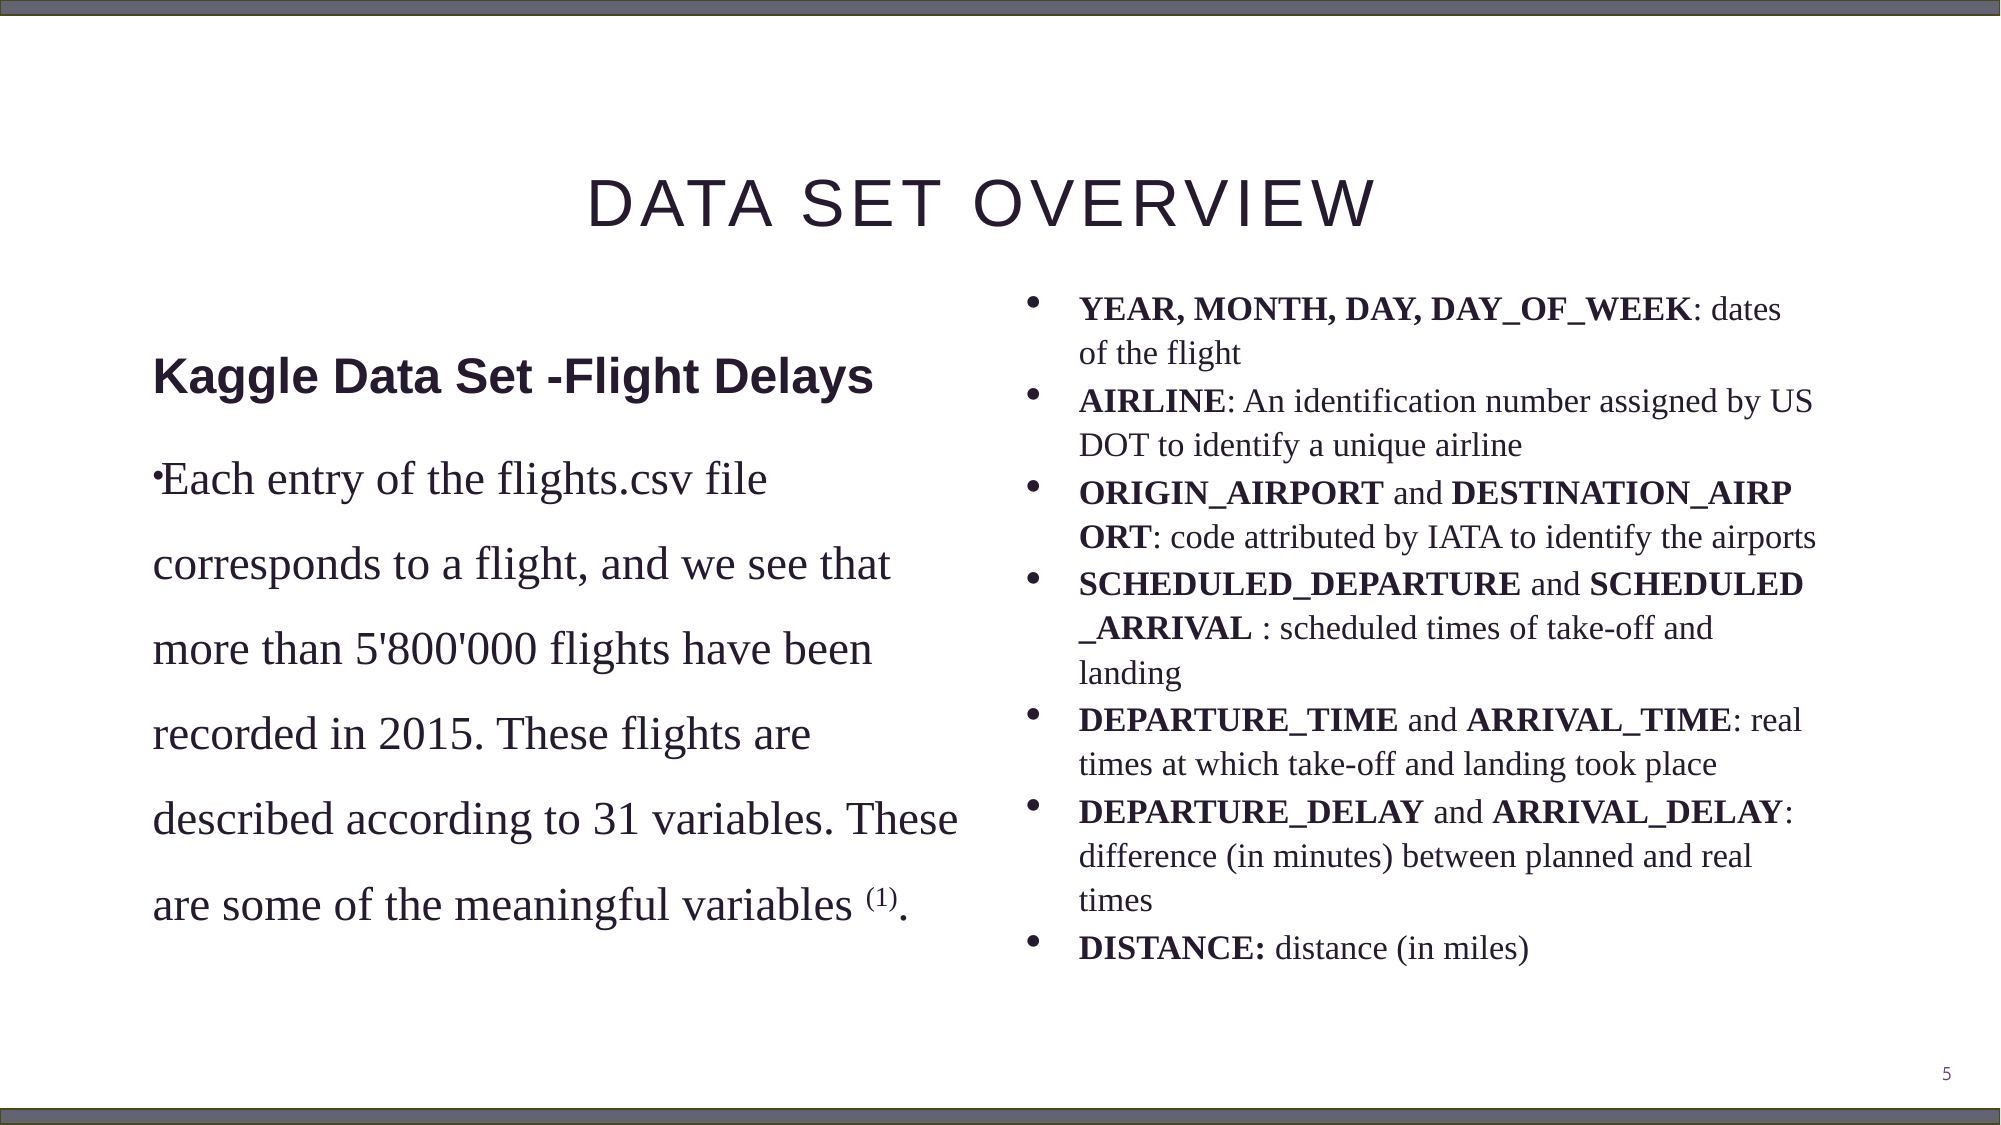

# Data set Overview
Kaggle Data Set -Flight Delays
YEAR, MONTH, DAY, DAY_OF_WEEK: dates of the flight
AIRLINE: An identification number assigned by US DOT to identify a unique airline
ORIGIN_AIRPORT and DESTINATION_AIRPORT: code attributed by IATA to identify the airports
SCHEDULED_DEPARTURE and SCHEDULED_ARRIVAL : scheduled times of take-off and landing
DEPARTURE_TIME and ARRIVAL_TIME: real times at which take-off and landing took place
DEPARTURE_DELAY and ARRIVAL_DELAY: difference (in minutes) between planned and real times
DISTANCE: distance (in miles)

Each entry of the flights.csv file corresponds to a flight, and we see that more than 5'800'000 flights have been recorded in 2015. These flights are described according to 31 variables. These are some of the meaningful variables (1).

5